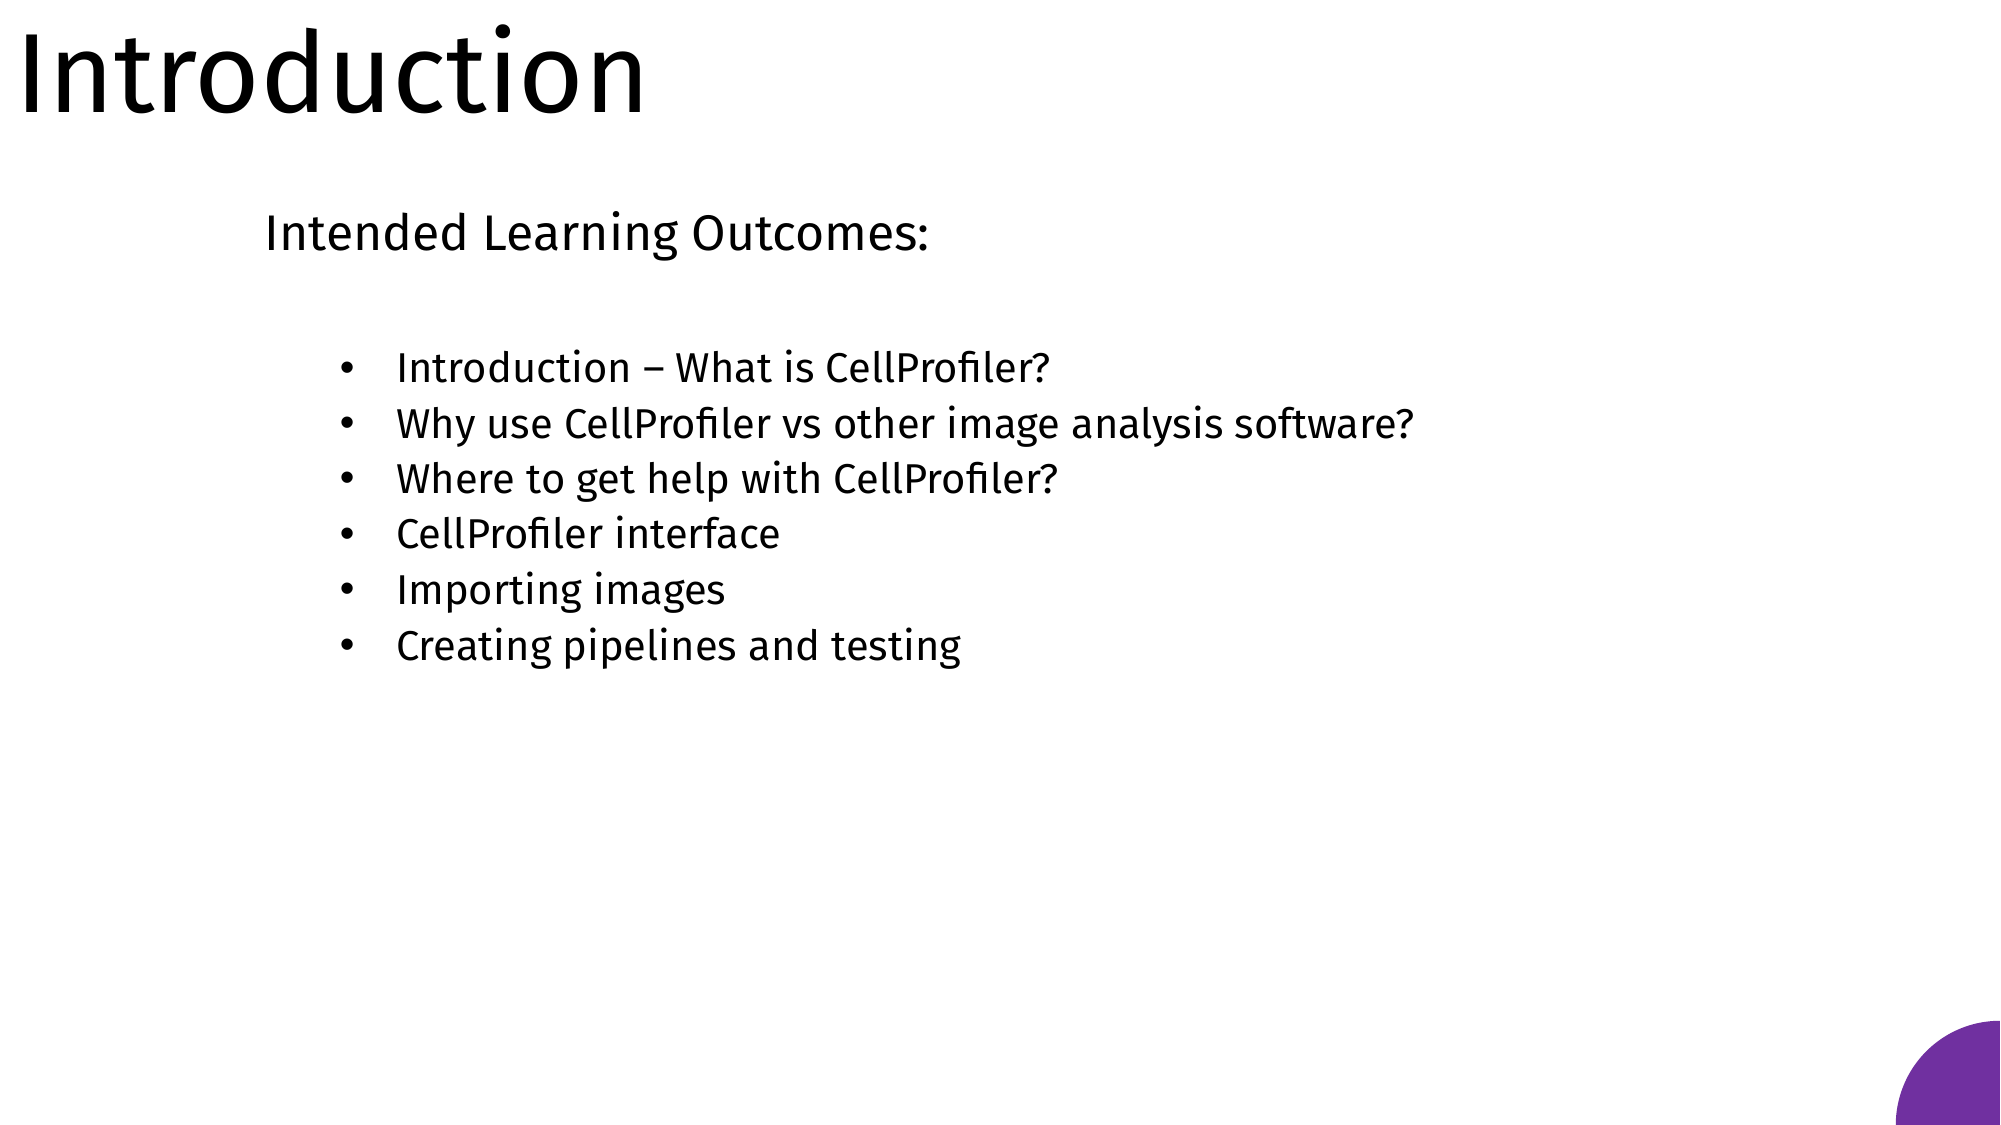

# Introduction
Intended Learning Outcomes:

Introduction – What is CellProfiler?
Why use CellProfiler vs other image analysis software?
Where to get help with CellProfiler?
CellProfiler interface
Importing images
Creating pipelines and testing